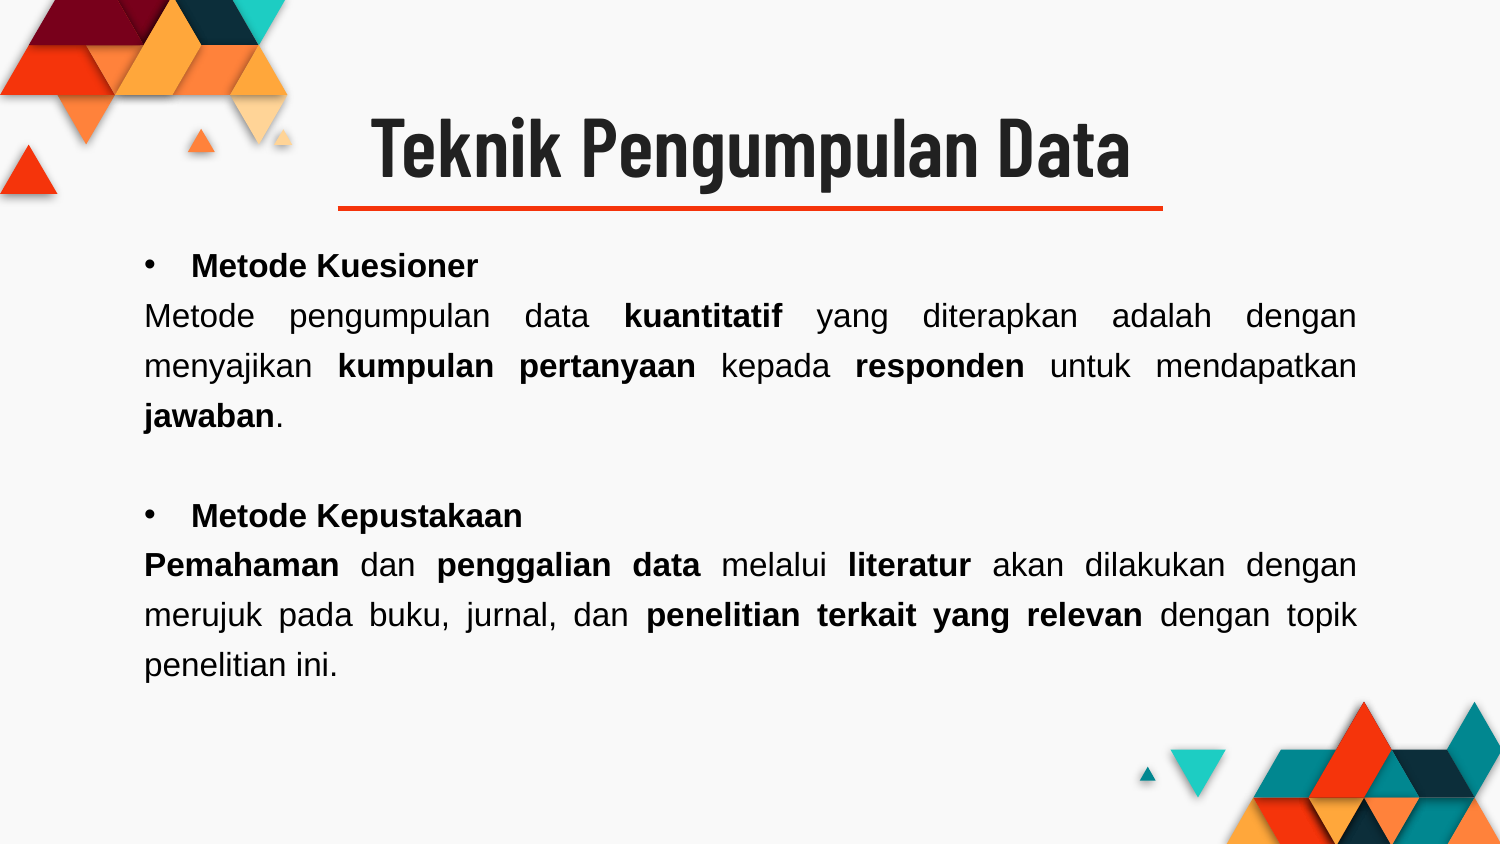

Teknik Pengumpulan Data
Metode Kuesioner
Metode pengumpulan data kuantitatif yang diterapkan adalah dengan menyajikan kumpulan pertanyaan kepada responden untuk mendapatkan jawaban.

Metode Kepustakaan
Pemahaman dan penggalian data melalui literatur akan dilakukan dengan merujuk pada buku, jurnal, dan penelitian terkait yang relevan dengan topik penelitian ini.